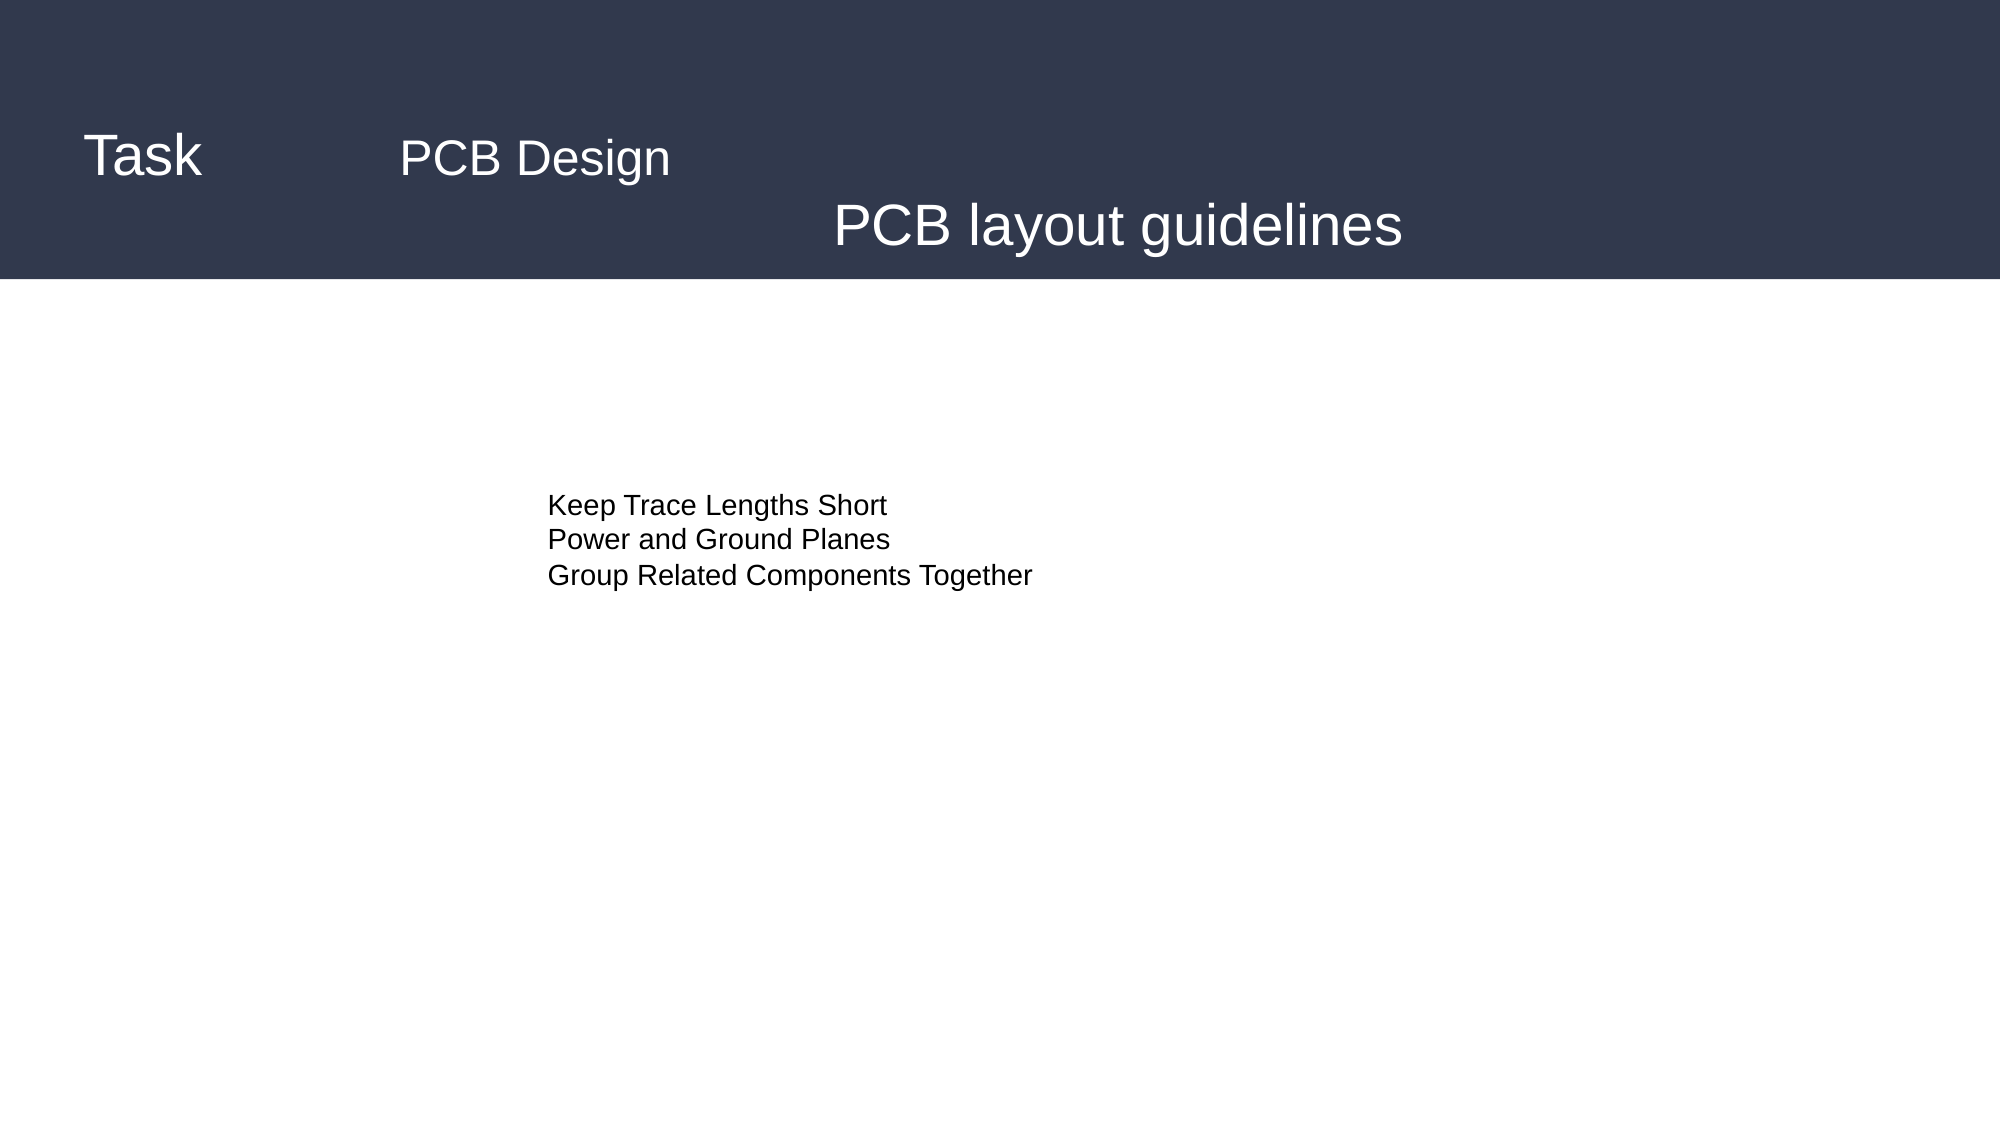

# Task 		 PCB Design
					PCB layout guidelines
Keep Trace Lengths Short
Power and Ground Planes
Group Related Components Together